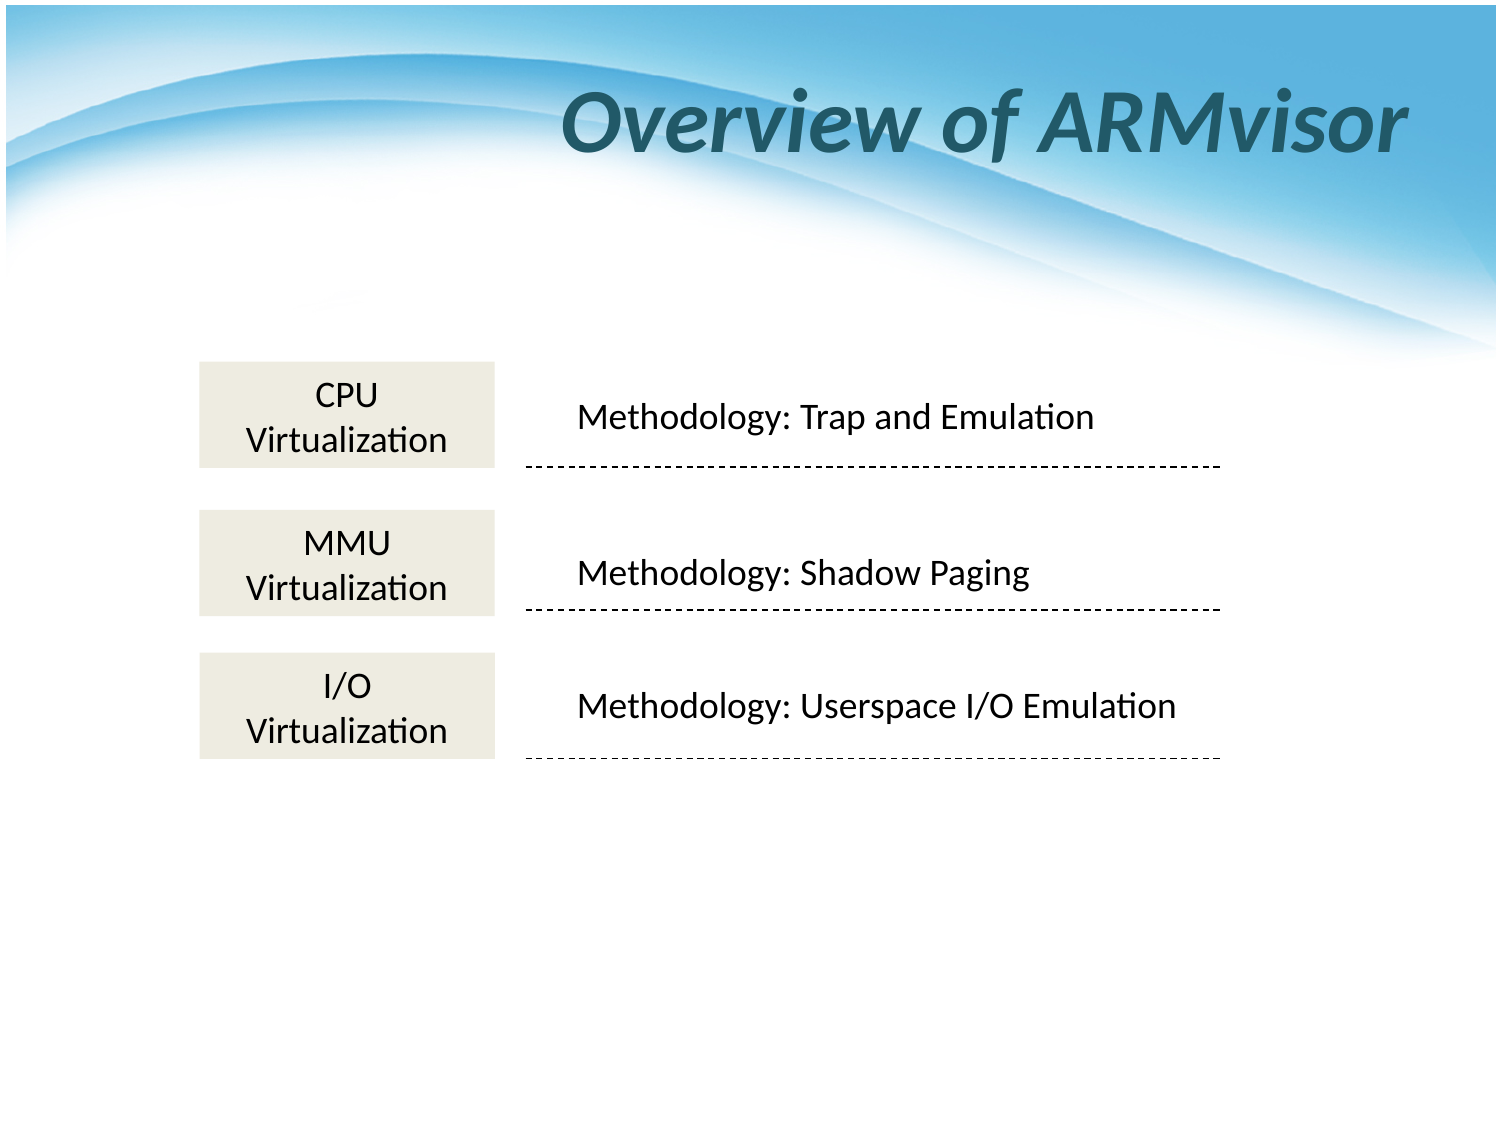

# Overview of ARMvisor
CPU Virtualization
Methodology: Trap and Emulation
MMU
Virtualization
Methodology: Shadow Paging
I/O
Virtualization
Methodology: Userspace I/O Emulation